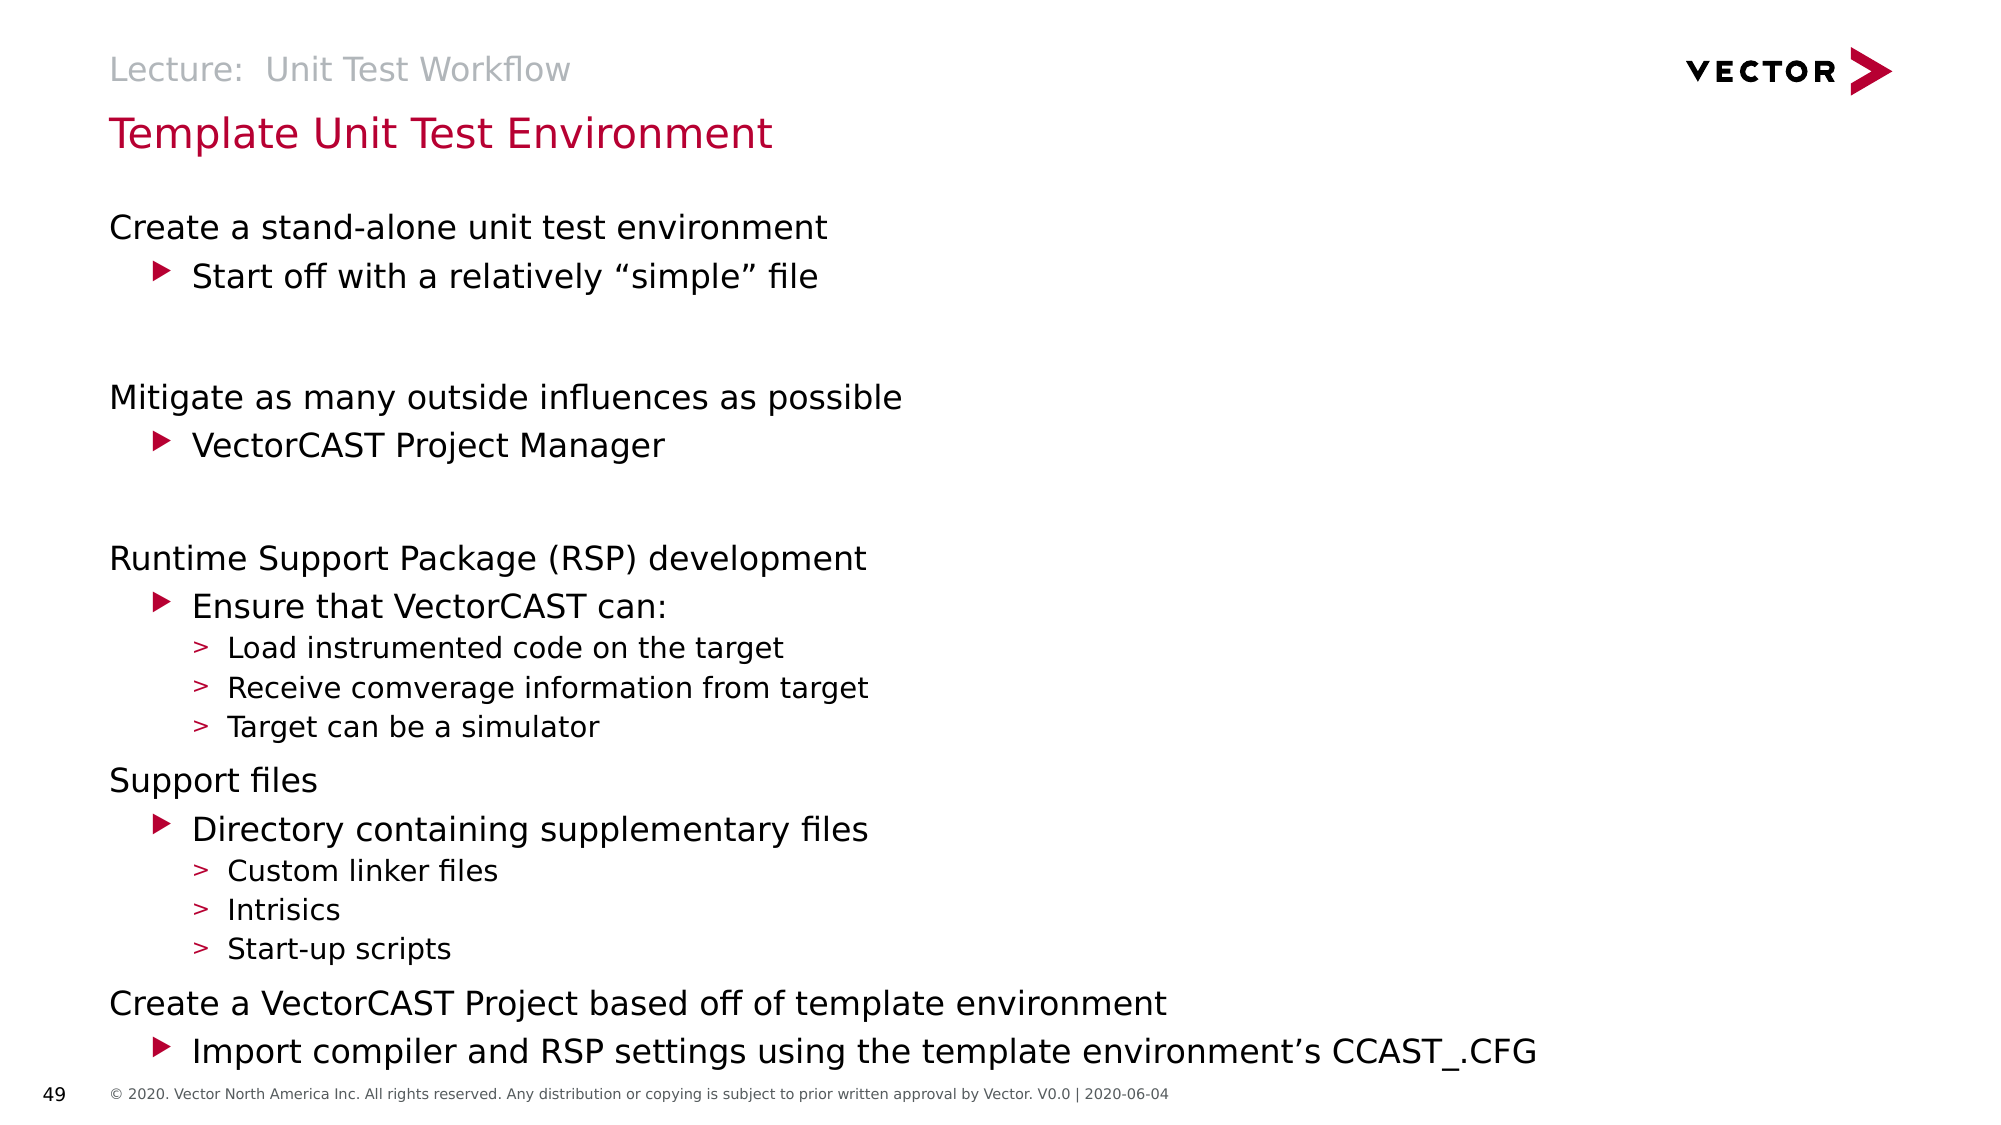

# Lecture:  Unit Test Workflow
Template Unit Test Environment
Create a stand-alone unit test environment
Start off with a relatively “simple” file

Mitigate as many outside influences as possible
VectorCAST Project Manager

Runtime Support Package (RSP) development
Ensure that VectorCAST can:
Load instrumented code on the target
Receive comverage information from target
Target can be a simulator
Support files
Directory containing supplementary files
Custom linker files
Intrisics
Start-up scripts
Create a VectorCAST Project based off of template environment
Import compiler and RSP settings using the template environment’s CCAST_.CFG